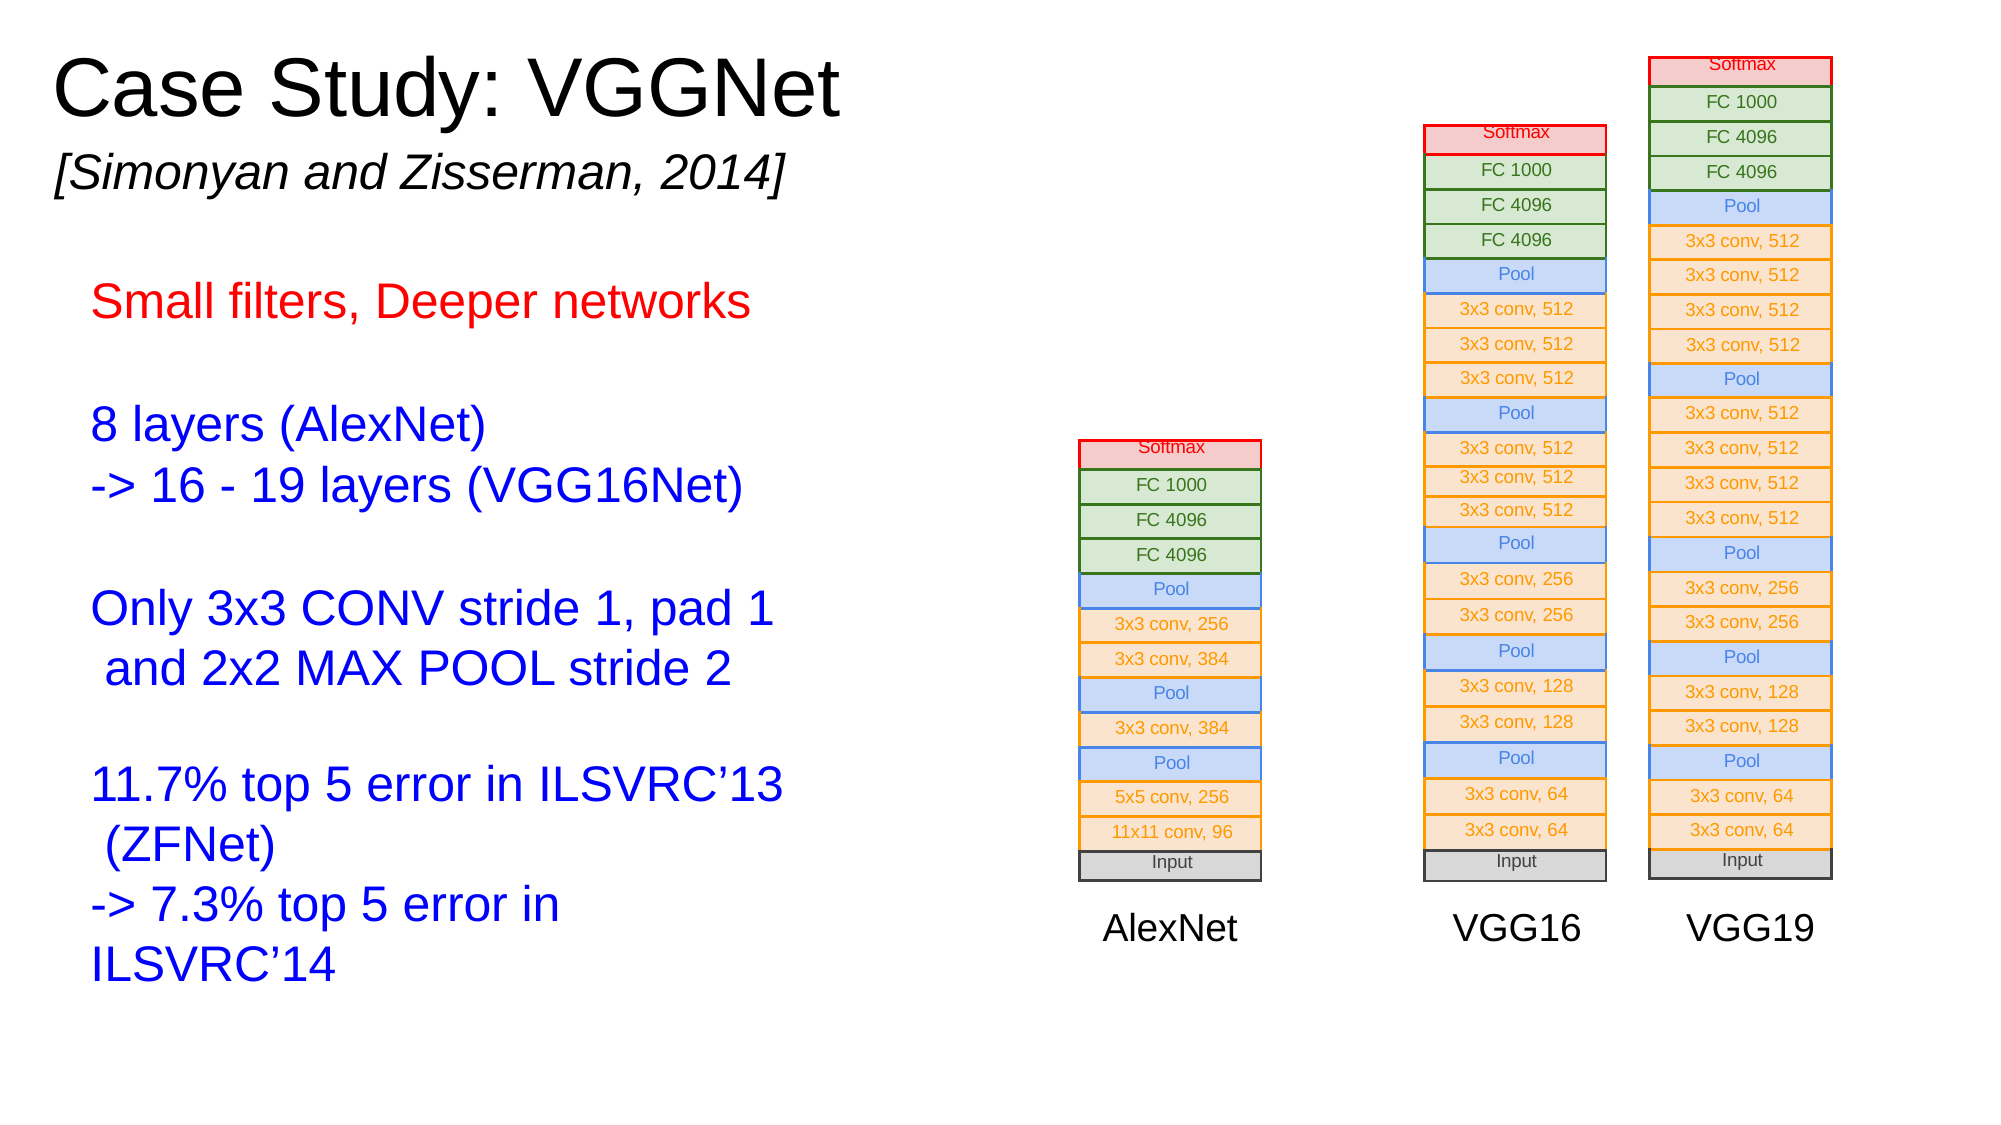

# Case Study: VGGNet
[Simonyan and Zisserman, 2014]
| Softmax |
| --- |
| FC 1000 |
| FC 4096 |
| FC 4096 |
| Pool |
| 3x3 conv, 512 |
| 3x3 conv, 512 |
| 3x3 conv, 512 |
| 3x3 conv, 512 |
| Pool |
| 3x3 conv, 512 |
| 3x3 conv, 512 |
| 3x3 conv, 512 |
| 3x3 conv, 512 |
| Pool |
| 3x3 conv, 256 |
| 3x3 conv, 256 |
| Pool |
| 3x3 conv, 128 |
| 3x3 conv, 128 |
| Pool |
| 3x3 conv, 64 |
| 3x3 conv, 64 |
| Input |
| Softmax |
| --- |
| FC 1000 |
| FC 4096 |
| FC 4096 |
| Pool |
| 3x3 conv, 512 |
| 3x3 conv, 512 |
| 3x3 conv, 512 |
| Pool |
| 3x3 conv, 512 |
| 3x3 conv, 512 |
Small filters, Deeper networks

8 layers (AlexNet)
-> 16 - 19 layers (VGG16Net)

Only 3x3 CONV stride 1, pad 1  and 2x2 MAX POOL stride 2
| Softmax |
| --- |
| FC 1000 |
| FC 4096 |
| FC 4096 |
| Pool |
| 3x3 conv, 256 |
| 3x3 conv, 384 |
| Pool |
| 3x3 conv, 384 |
| Pool |
| 5x5 conv, 256 |
| 11x11 conv, 96 |
| Input |
| 3x3 conv, 512 |
| --- |
| Pool |
| 3x3 conv, 256 |
| 3x3 conv, 256 |
| Pool |
| 3x3 conv, 128 |
| 3x3 conv, 128 |
| Pool |
| 3x3 conv, 64 |
| 3x3 conv, 64 |
| Input |
11.7% top 5 error in ILSVRC’13  (ZFNet)
-> 7.3% top 5 error in ILSVRC’14
AlexNet
VGG16
VGG19
Fei-Fei Li & Justin Johnson & Serena Yeung	Lecture 9 -	May 2, 2017